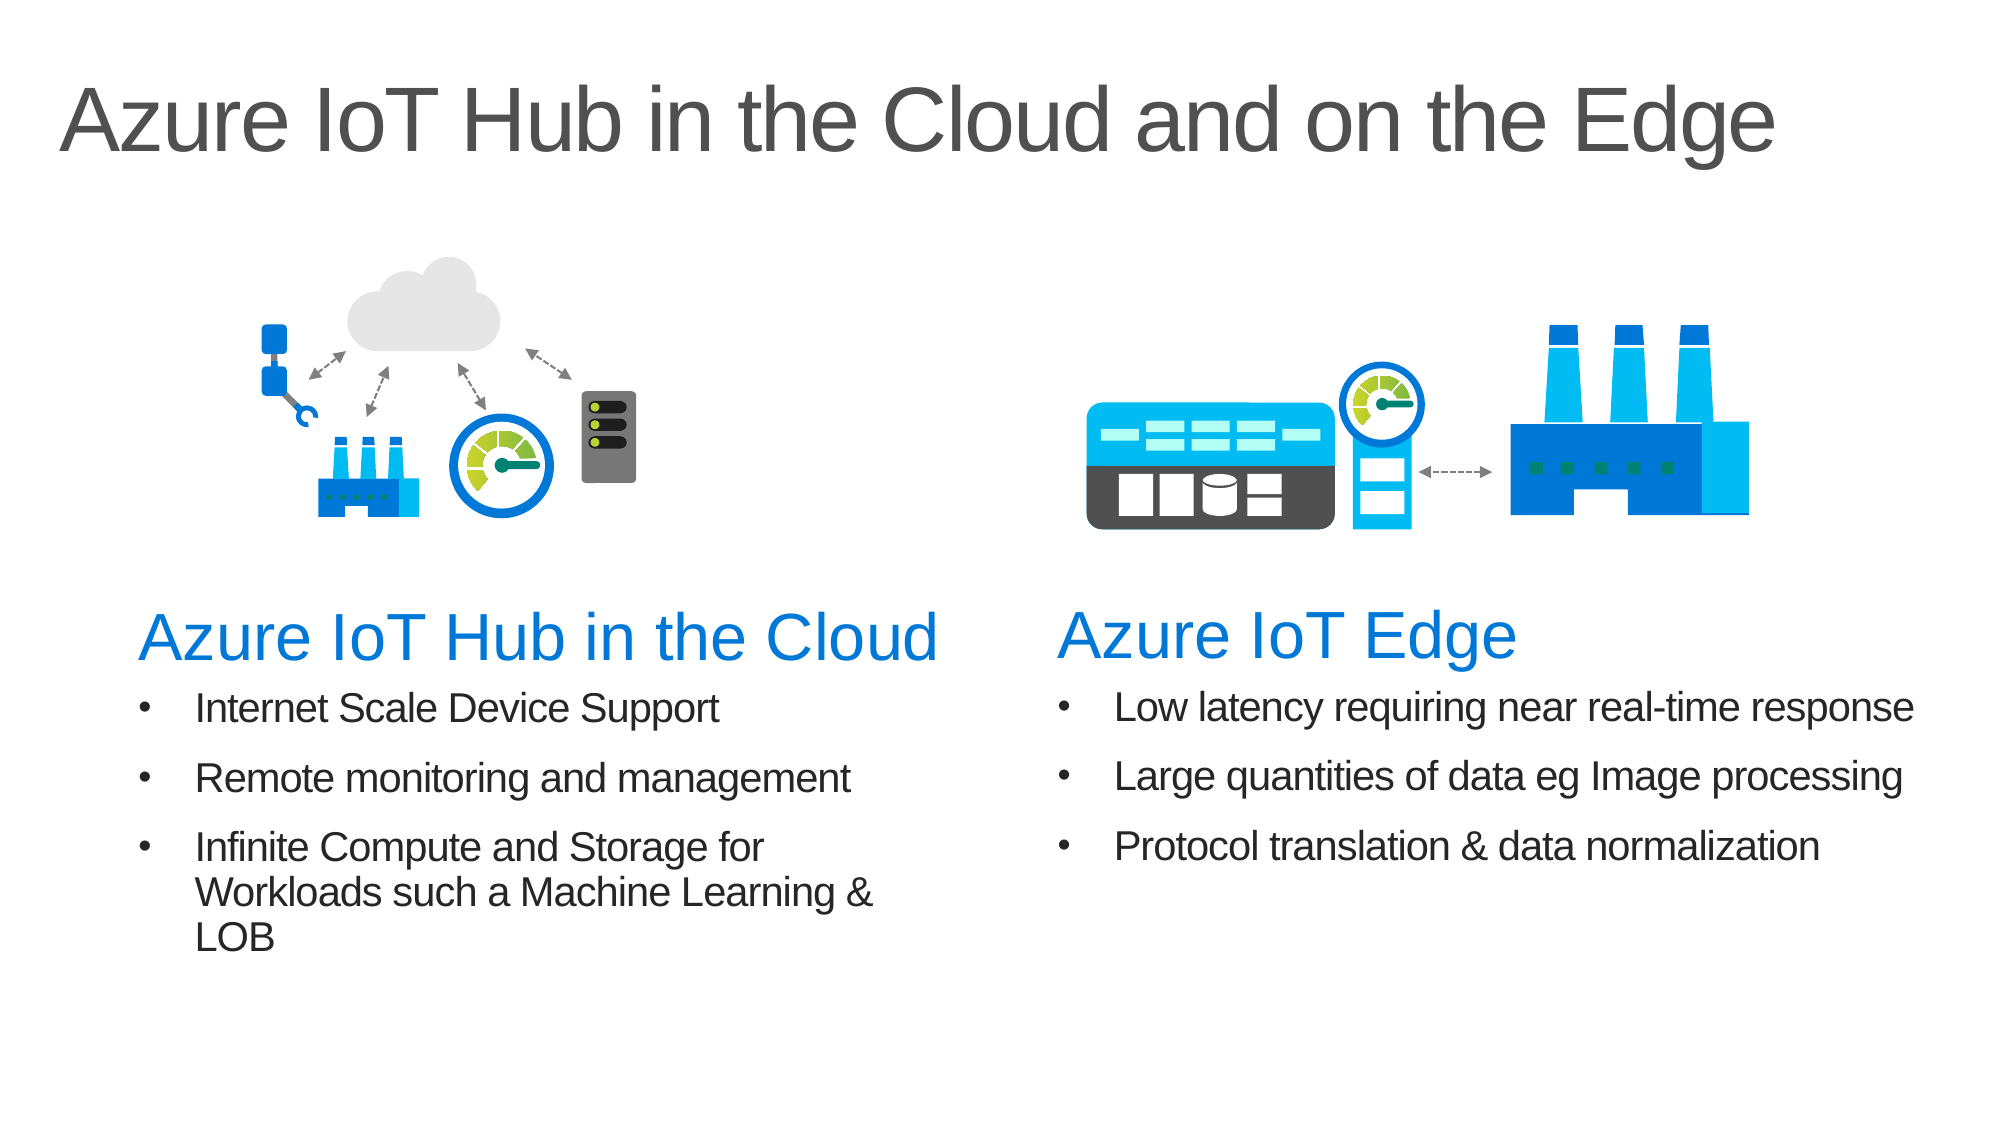

# Azure IoT Hub in the Cloud and on the Edge

Azure IoT Edge
Low latency requiring near real-time response
Large quantities of data eg Image processing
Protocol translation & data normalization
Azure IoT Hub in the Cloud
Internet Scale Device Support
Remote monitoring and management
Infinite Compute and Storage for Workloads such a Machine Learning & LOB